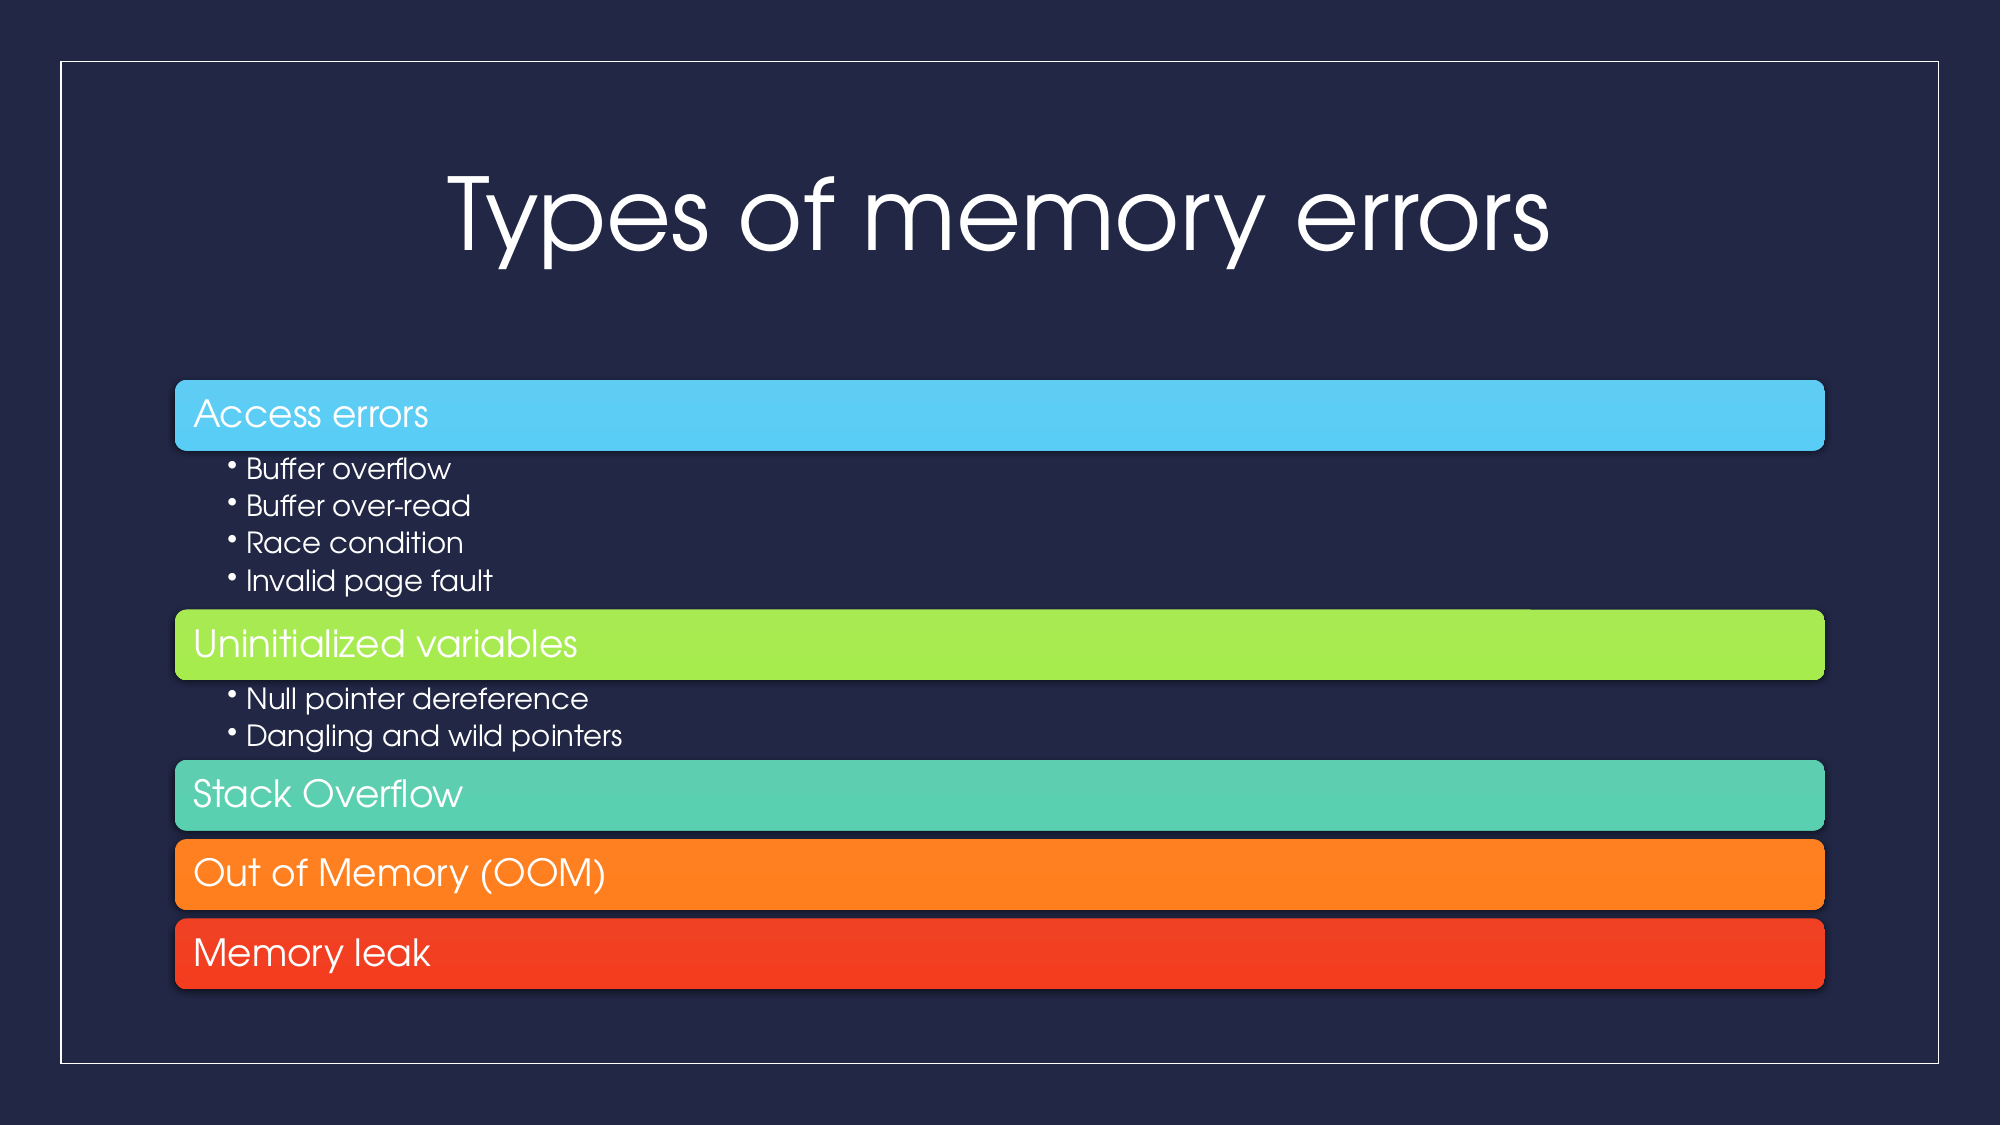

# Types of memory errors
Access errors
Buffer overflow
Buffer over-read
Race condition
Invalid page fault
Uninitialized variables
Null pointer dereference
Dangling and wild pointers
Stack Overflow
Out of Memory (OOM)
Memory leak